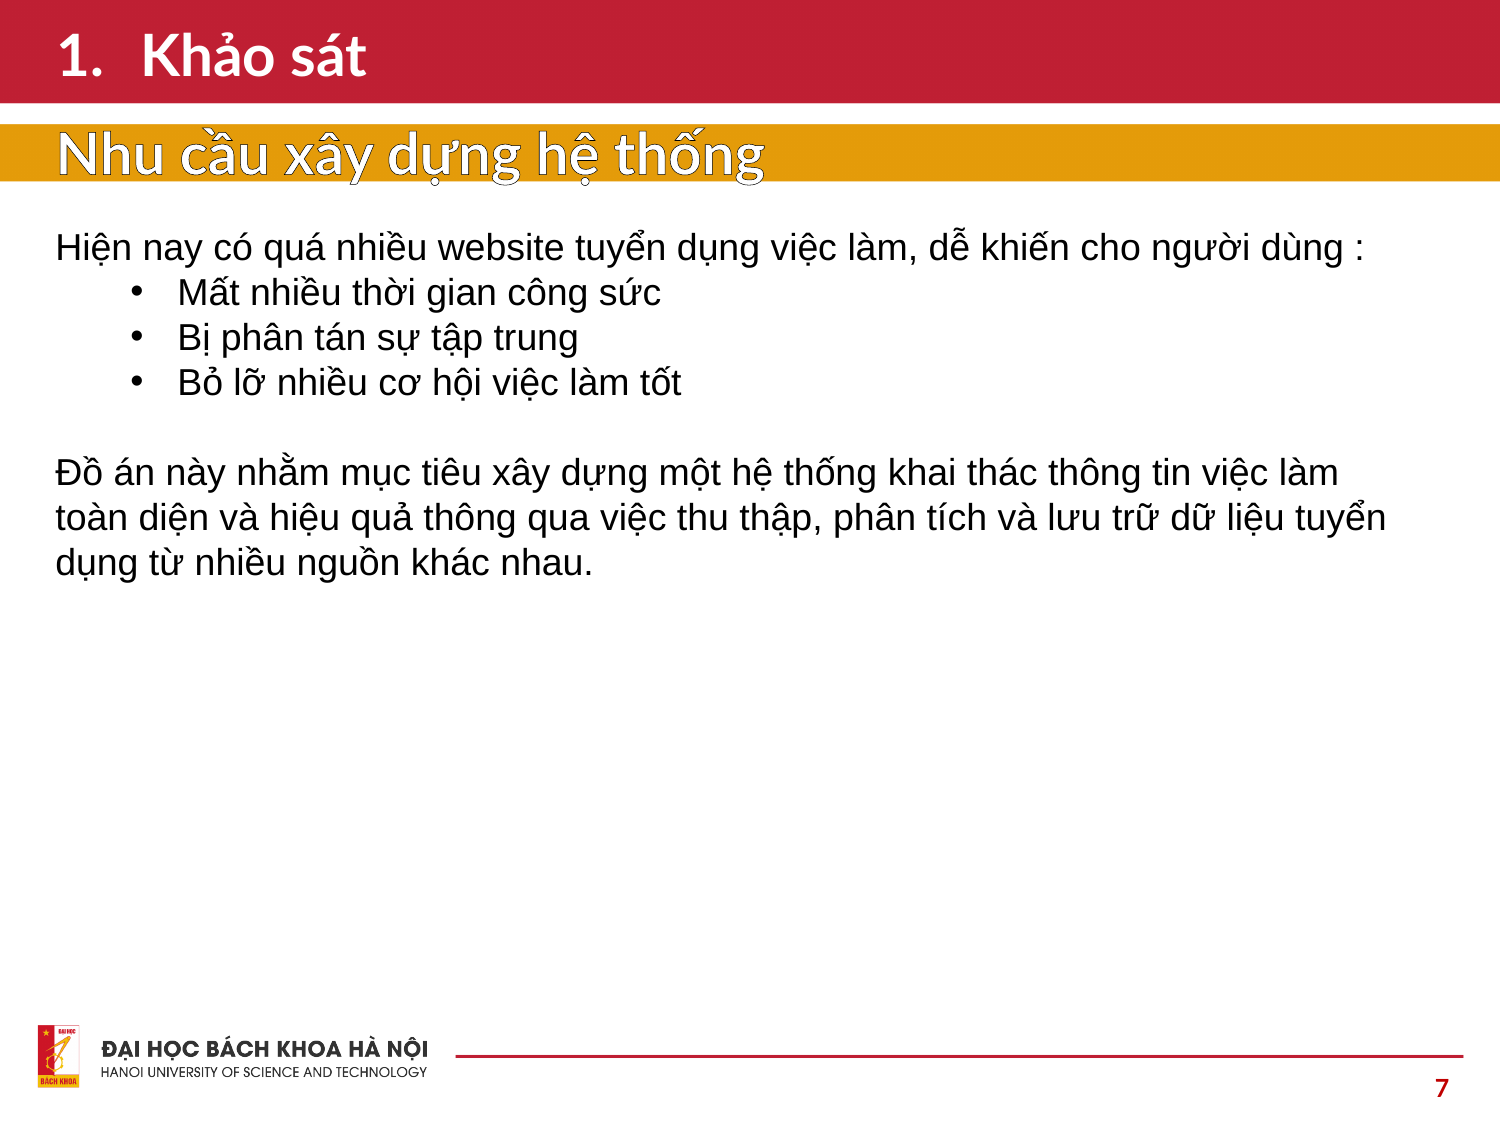

# Khảo sát
Nhu cầu xây dựng hệ thống
Hiện nay có quá nhiều website tuyển dụng việc làm, dễ khiến cho người dùng :
Mất nhiều thời gian công sức
Bị phân tán sự tập trung
Bỏ lỡ nhiều cơ hội việc làm tốt

Đồ án này nhằm mục tiêu xây dựng một hệ thống khai thác thông tin việc làm toàn diện và hiệu quả thông qua việc thu thập, phân tích và lưu trữ dữ liệu tuyển dụng từ nhiều nguồn khác nhau.
7